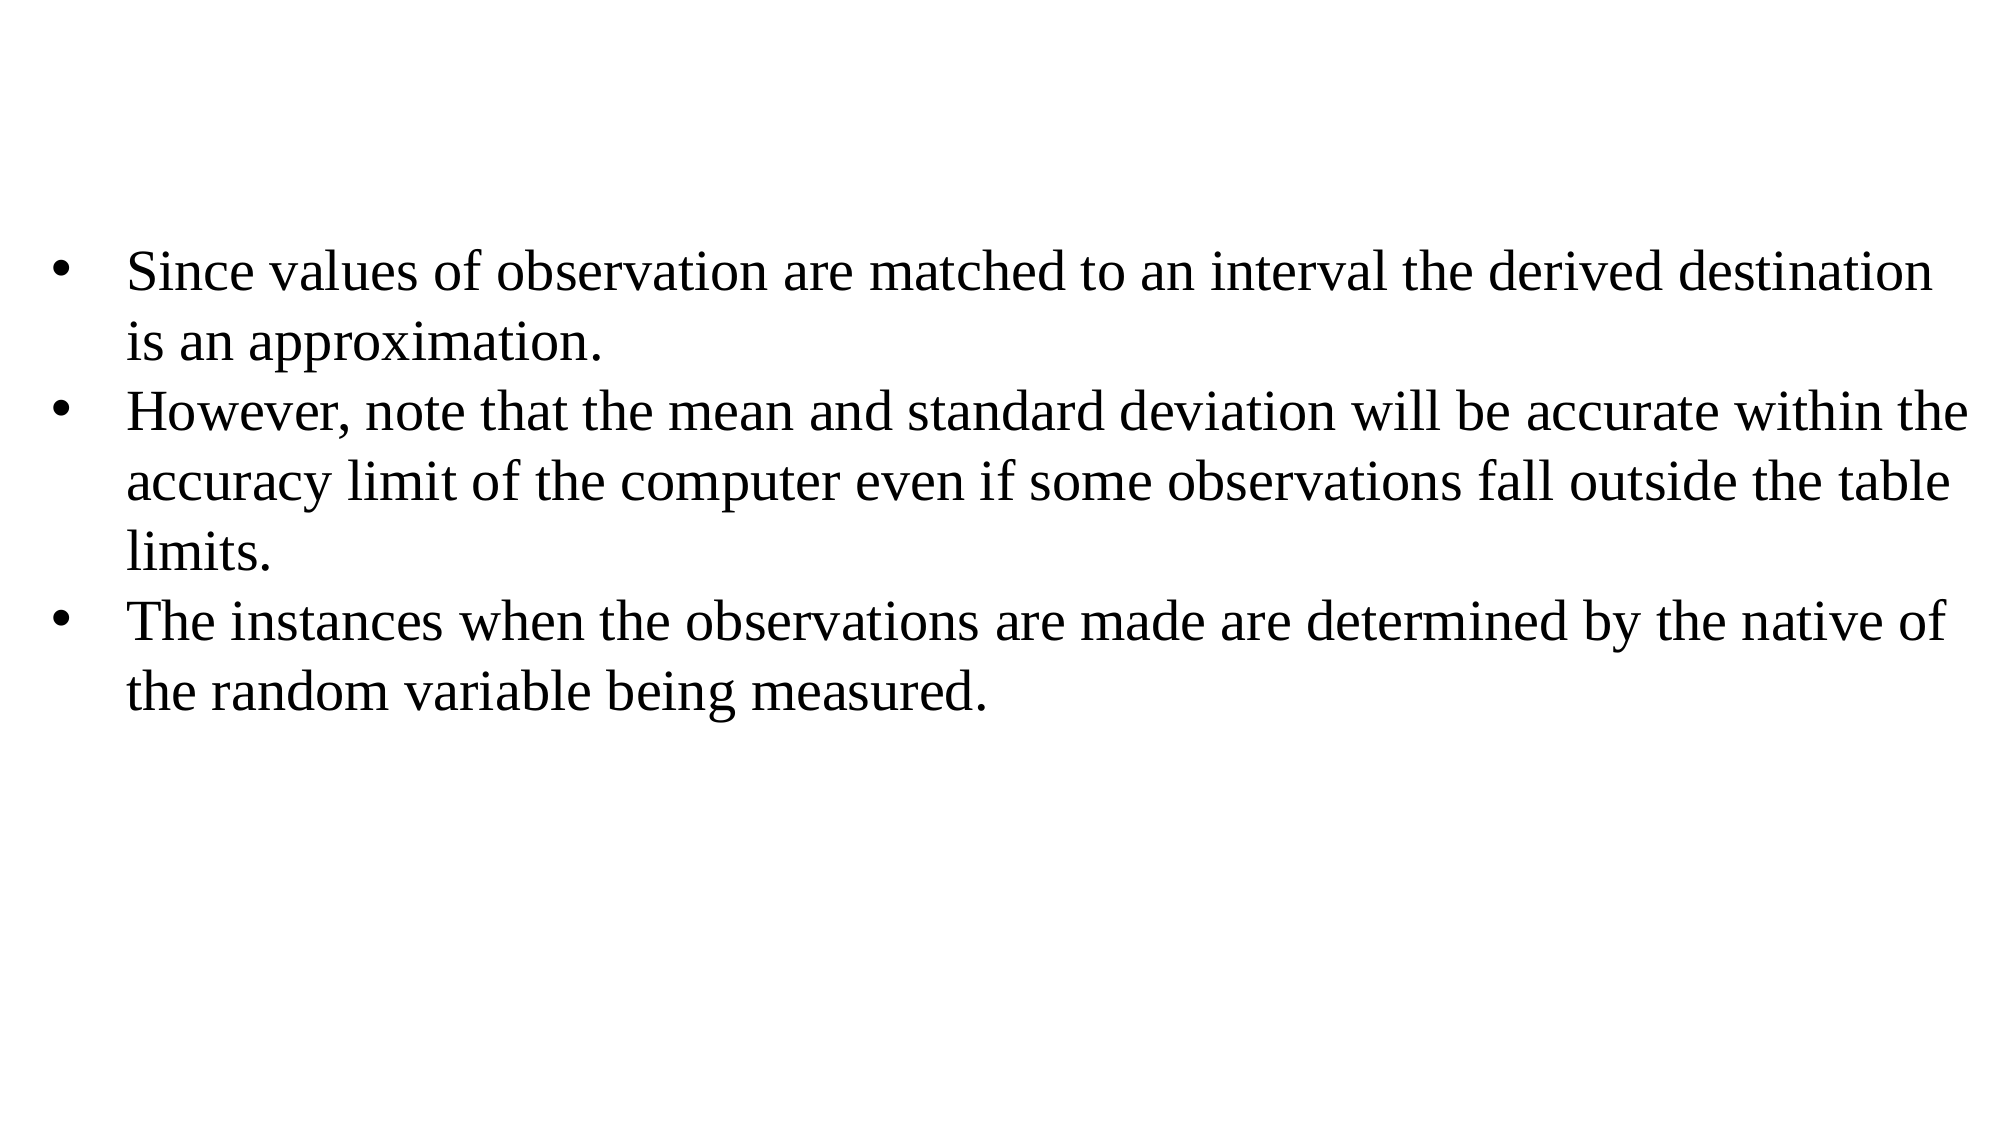

Since values of observation are matched to an interval the derived destination is an approximation.
However, note that the mean and standard deviation will be accurate within the accuracy limit of the computer even if some observations fall outside the table
limits.
The instances when the observations are made are determined by the native of the random variable being measured.